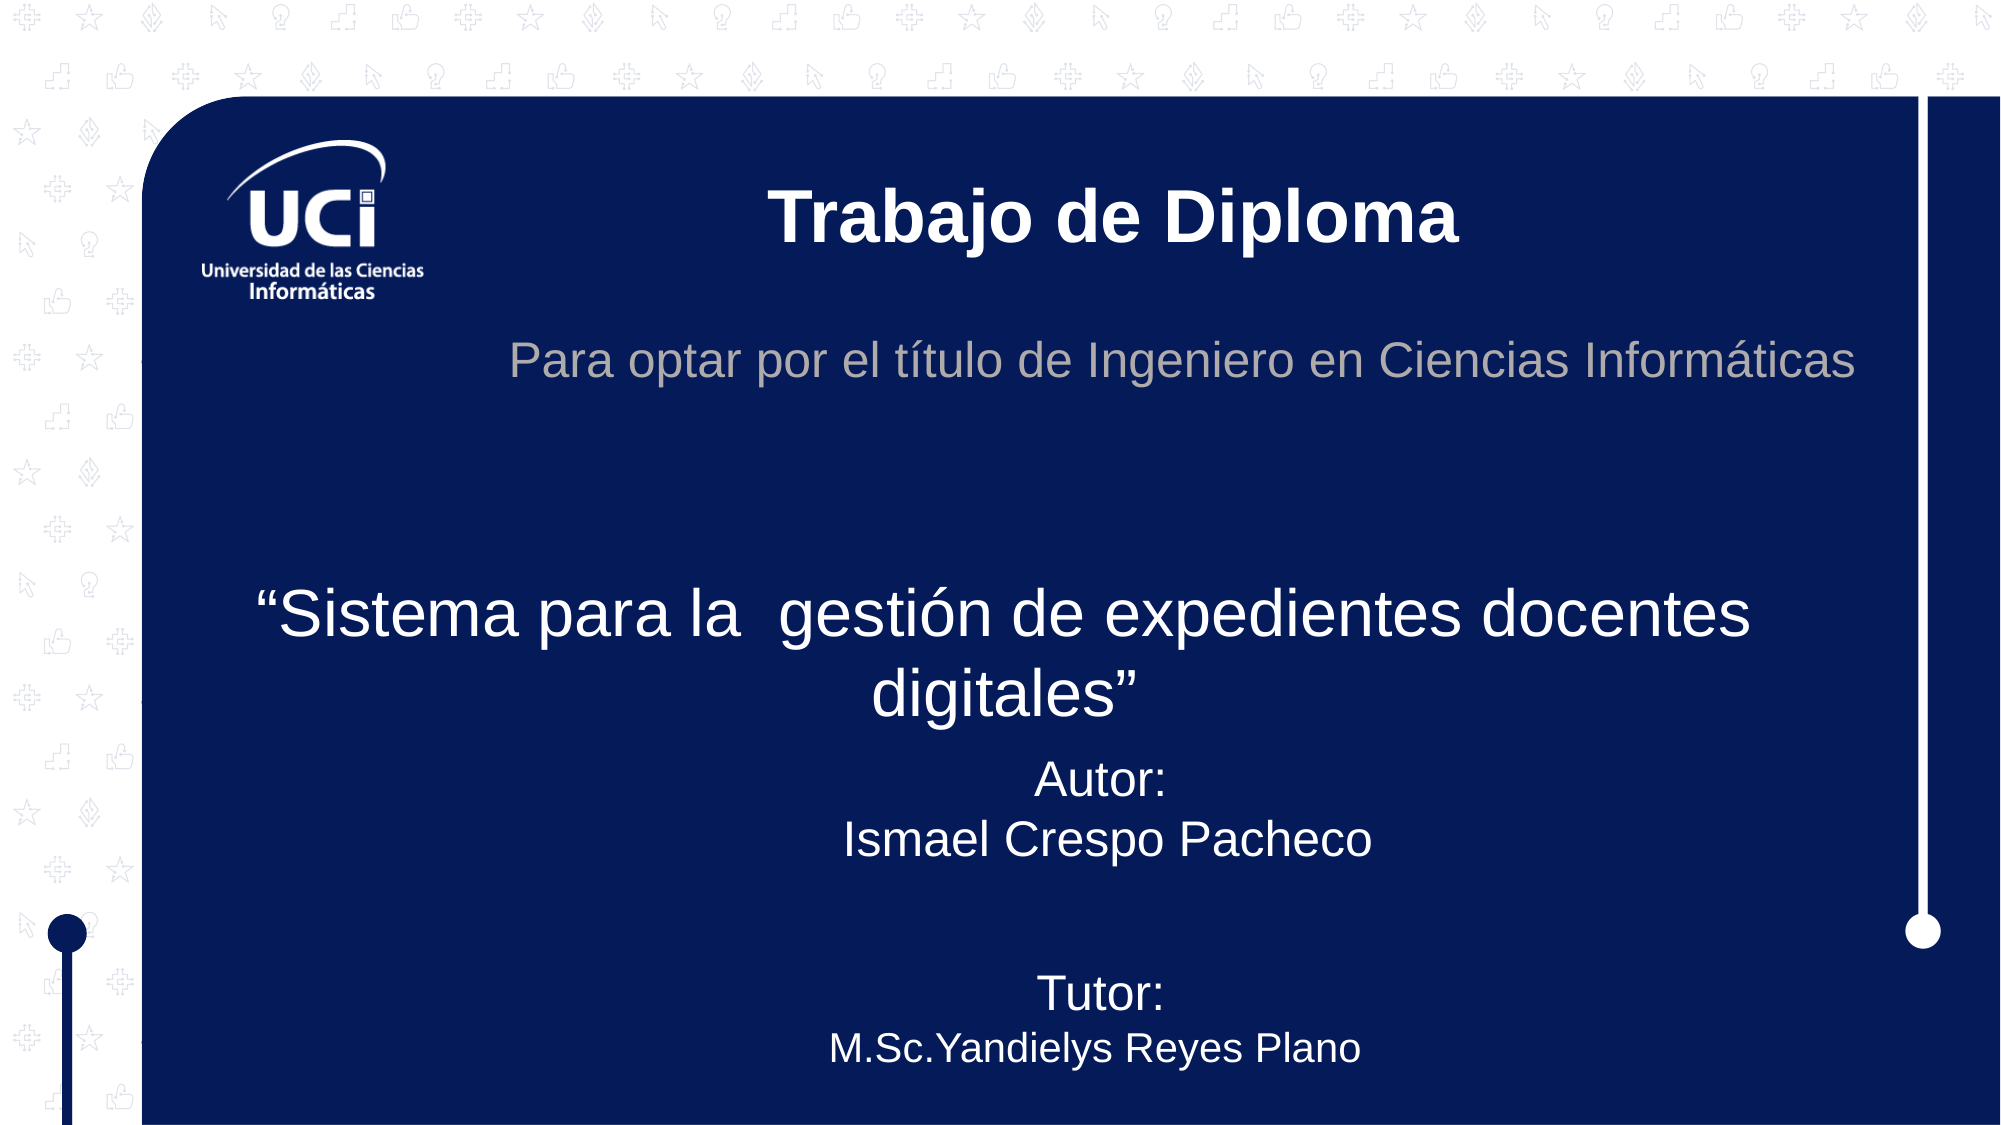

# Trabajo de Diploma

Para optar por el título de Ingeniero en Ciencias Informáticas
“Sistema para la  gestión de expedientes docentes digitales”
Autor:
 Ismael Crespo Pacheco
Tutor:
M.Sc.Yandielys Reyes Plano